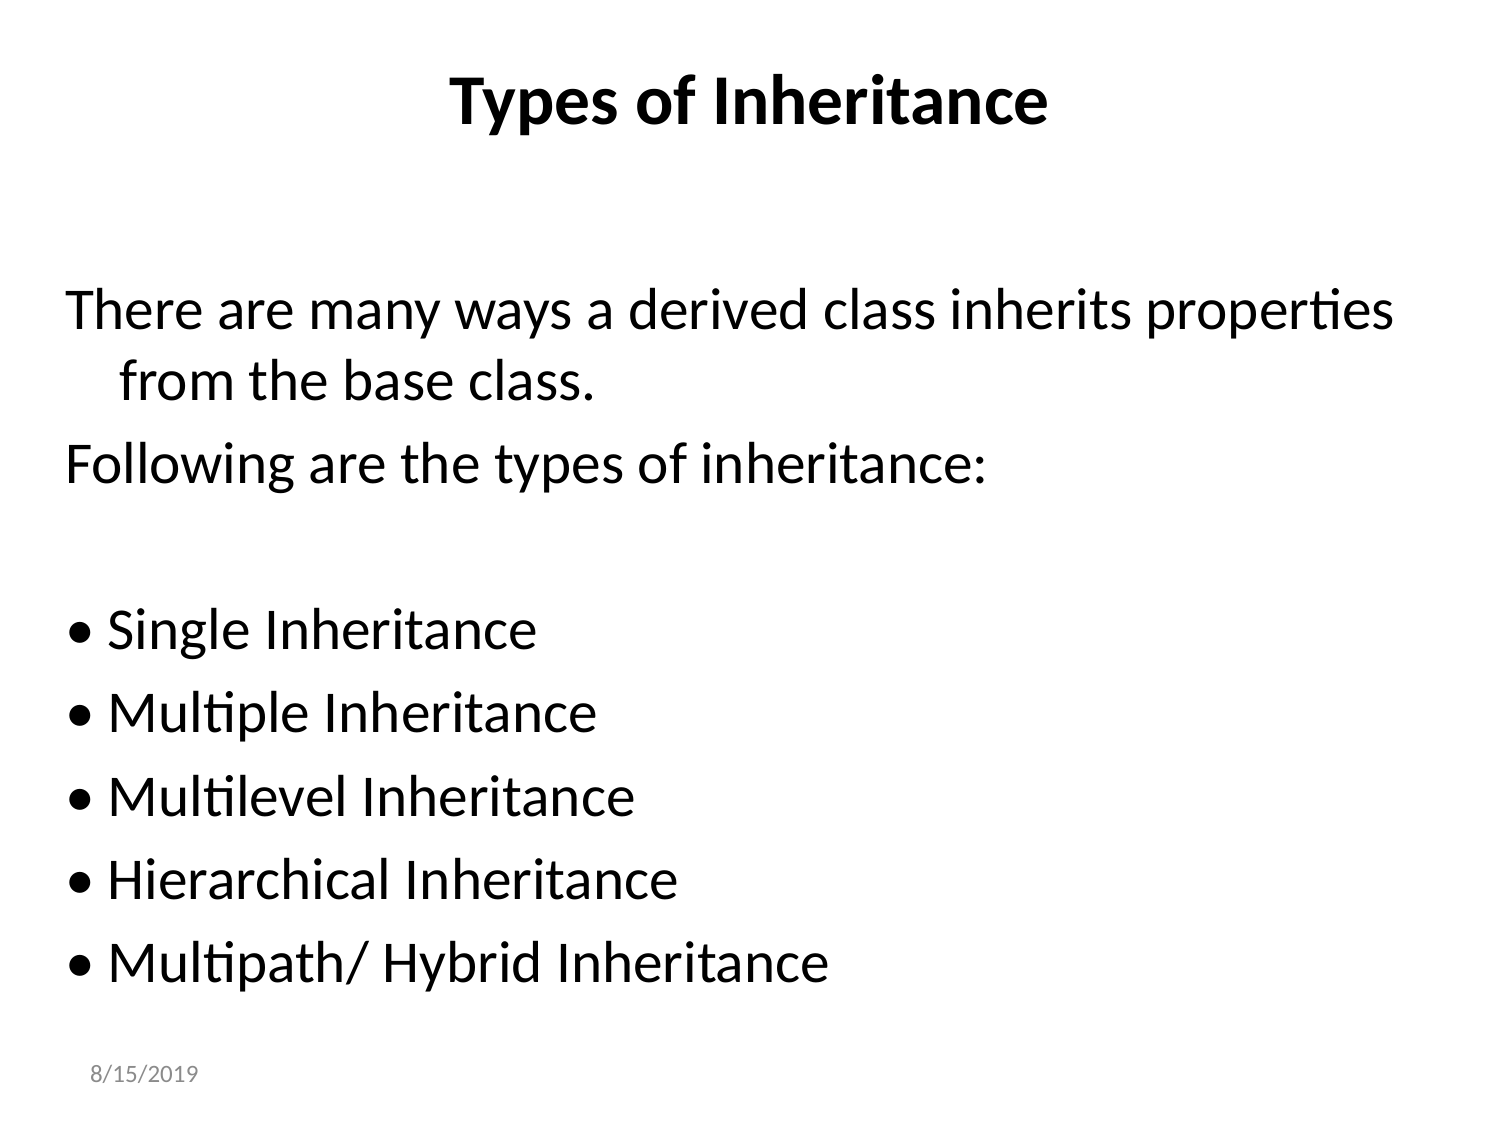

# Types of Inheritance
There are many ways a derived class inherits properties from the base class.
Following are the types of inheritance:

• Single Inheritance
• Multiple Inheritance
• Multilevel Inheritance
• Hierarchical Inheritance
• Multipath/ Hybrid Inheritance
8/15/2019